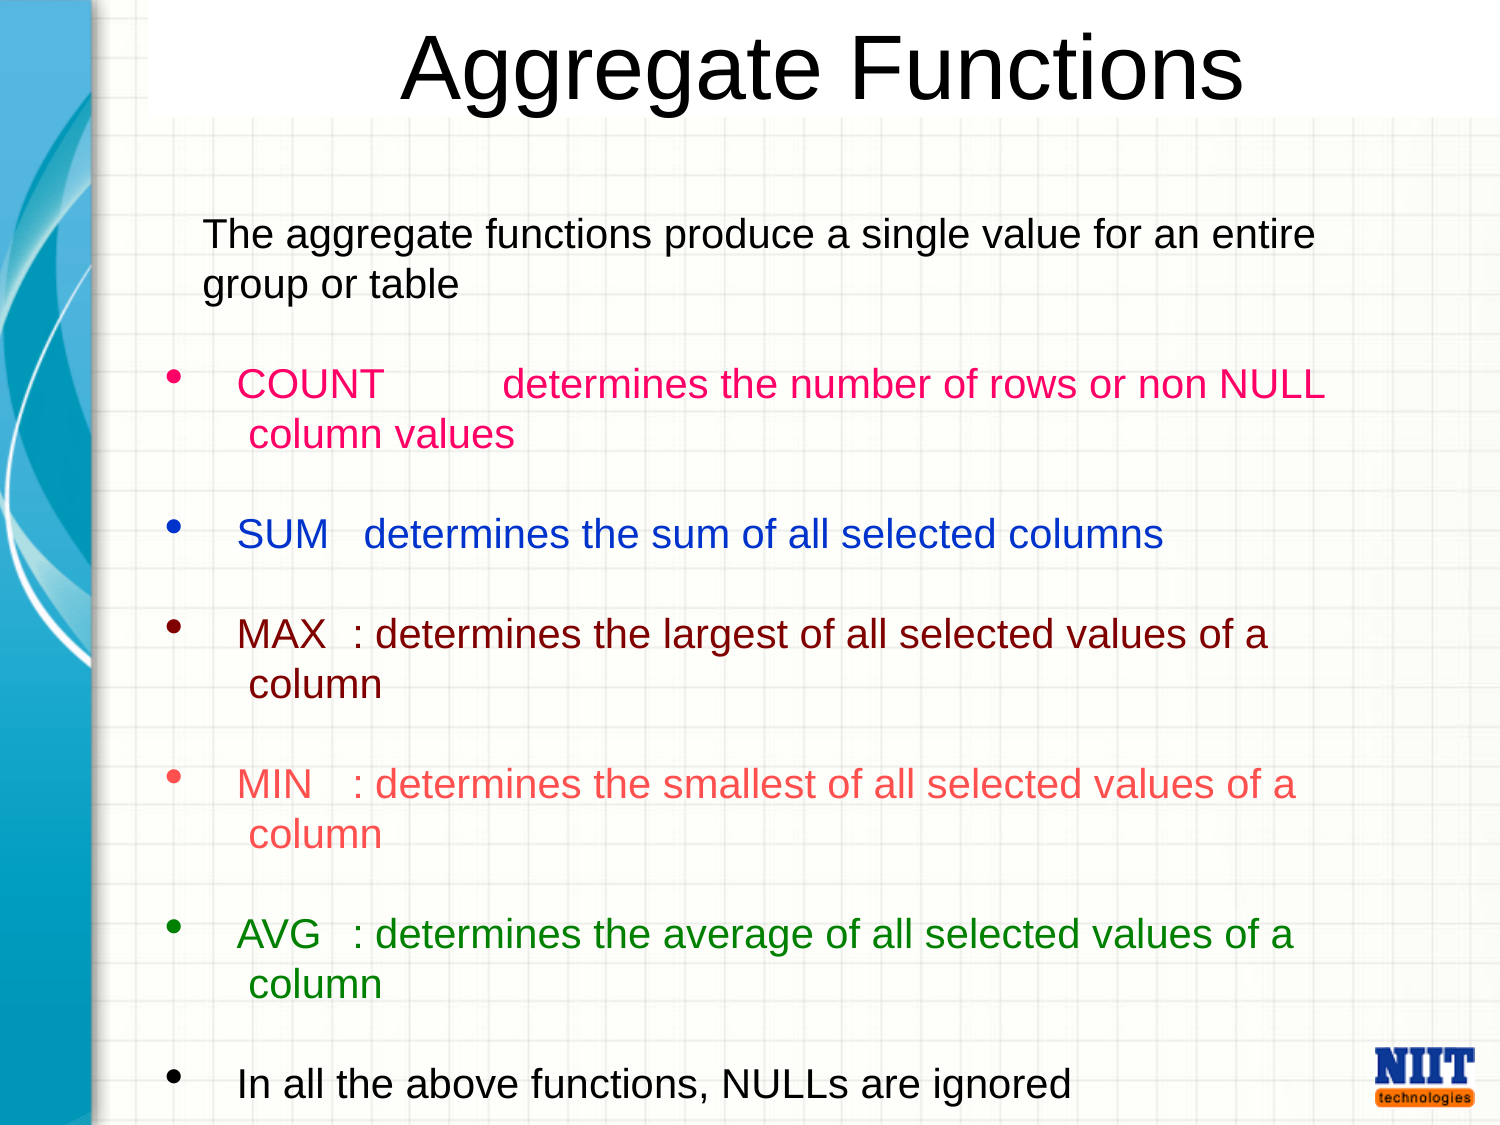

Aggregate Functions

The aggregate functions produce a single value for an entire
group or table

   COUNT	determines the number of rows or non NULL
    column values

   SUM	 determines the sum of all selected columns

   MAX	: determines the largest of all selected values of a
    column

   MIN	: determines the smallest of all selected values of a
    column

   AVG	: determines the average of all selected values of a
    column

   In all the above functions, NULLs are ignored